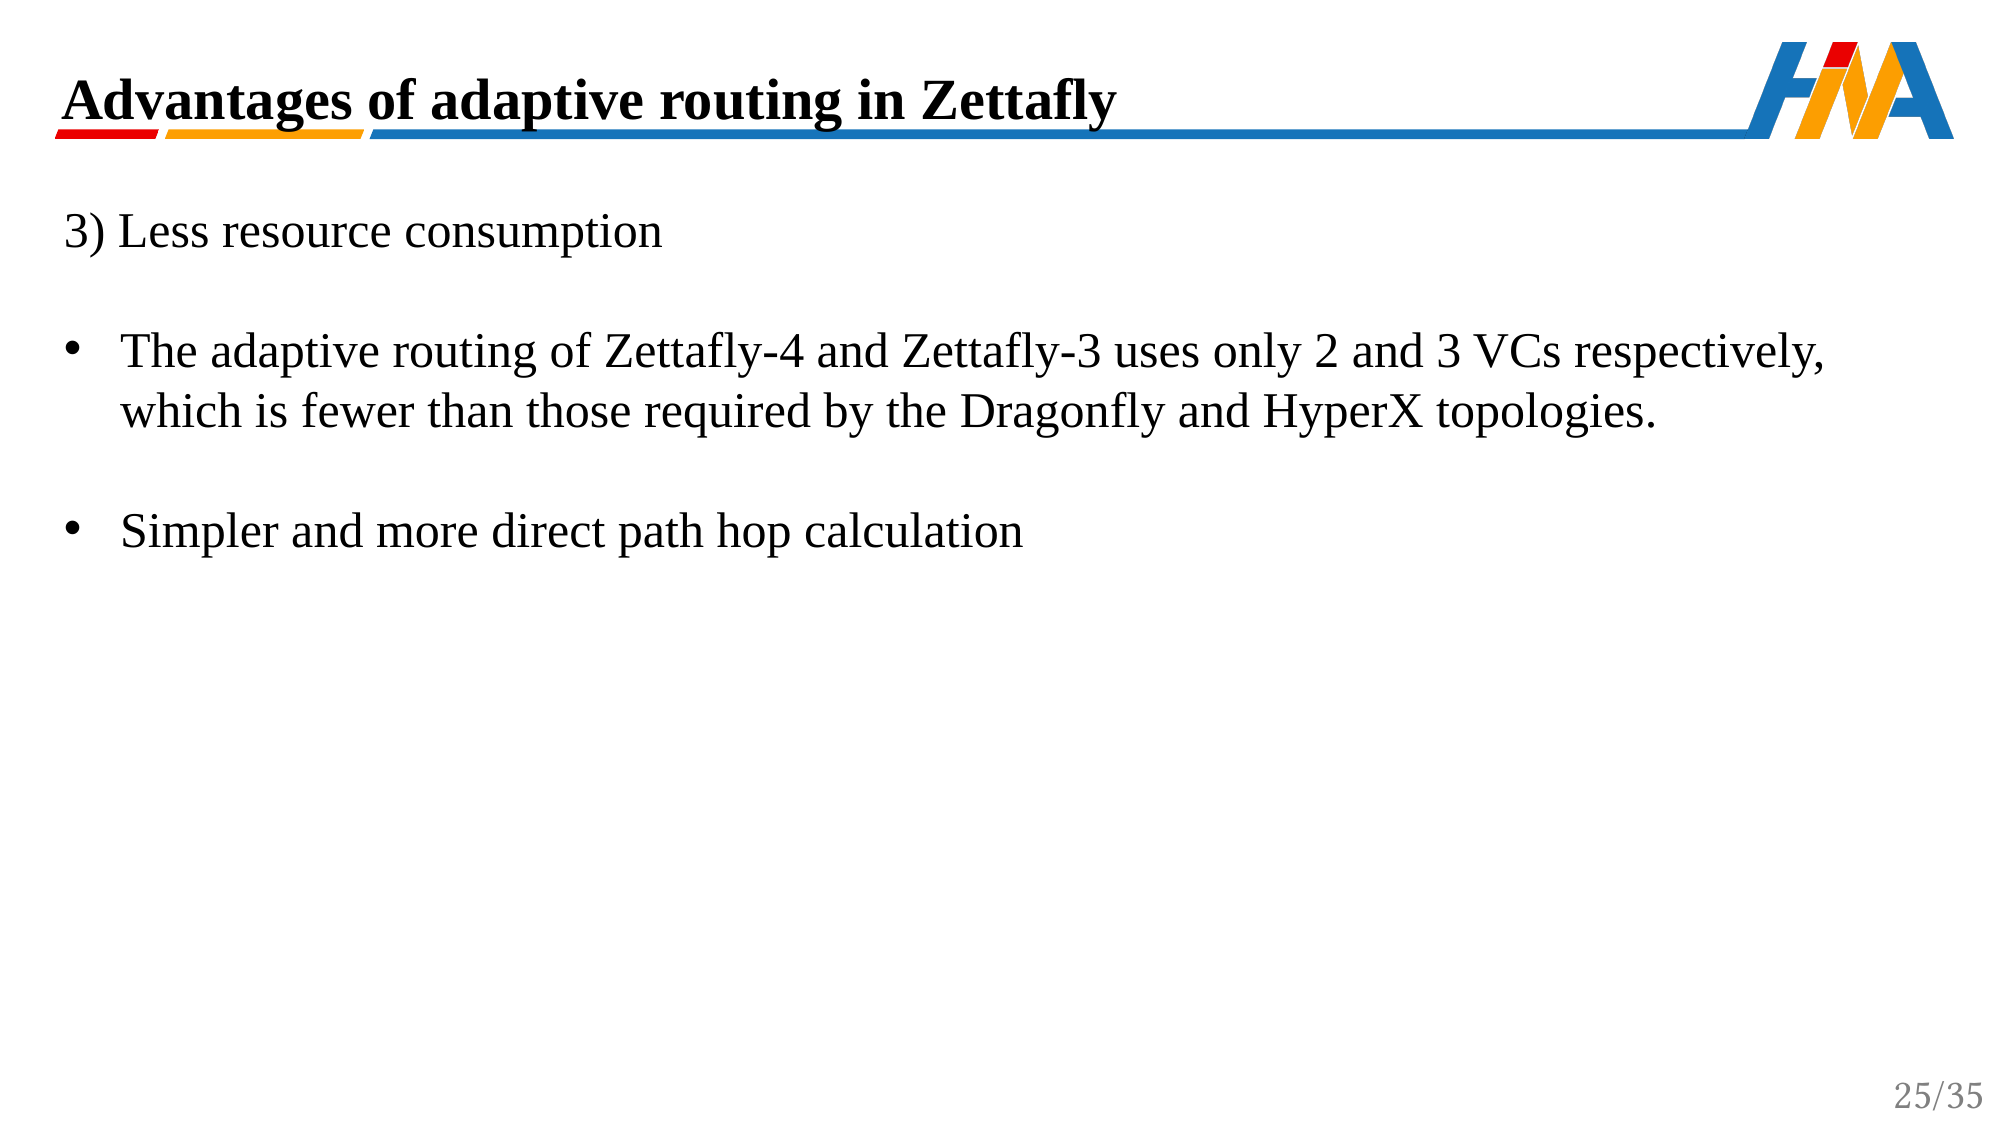

Advantages of adaptive routing in Zettafly
3) Less resource consumption

The adaptive routing of Zettafly-4 and Zettafly-3 uses only 2 and 3 VCs respectively, which is fewer than those required by the Dragonfly and HyperX topologies.

Simpler and more direct path hop calculation